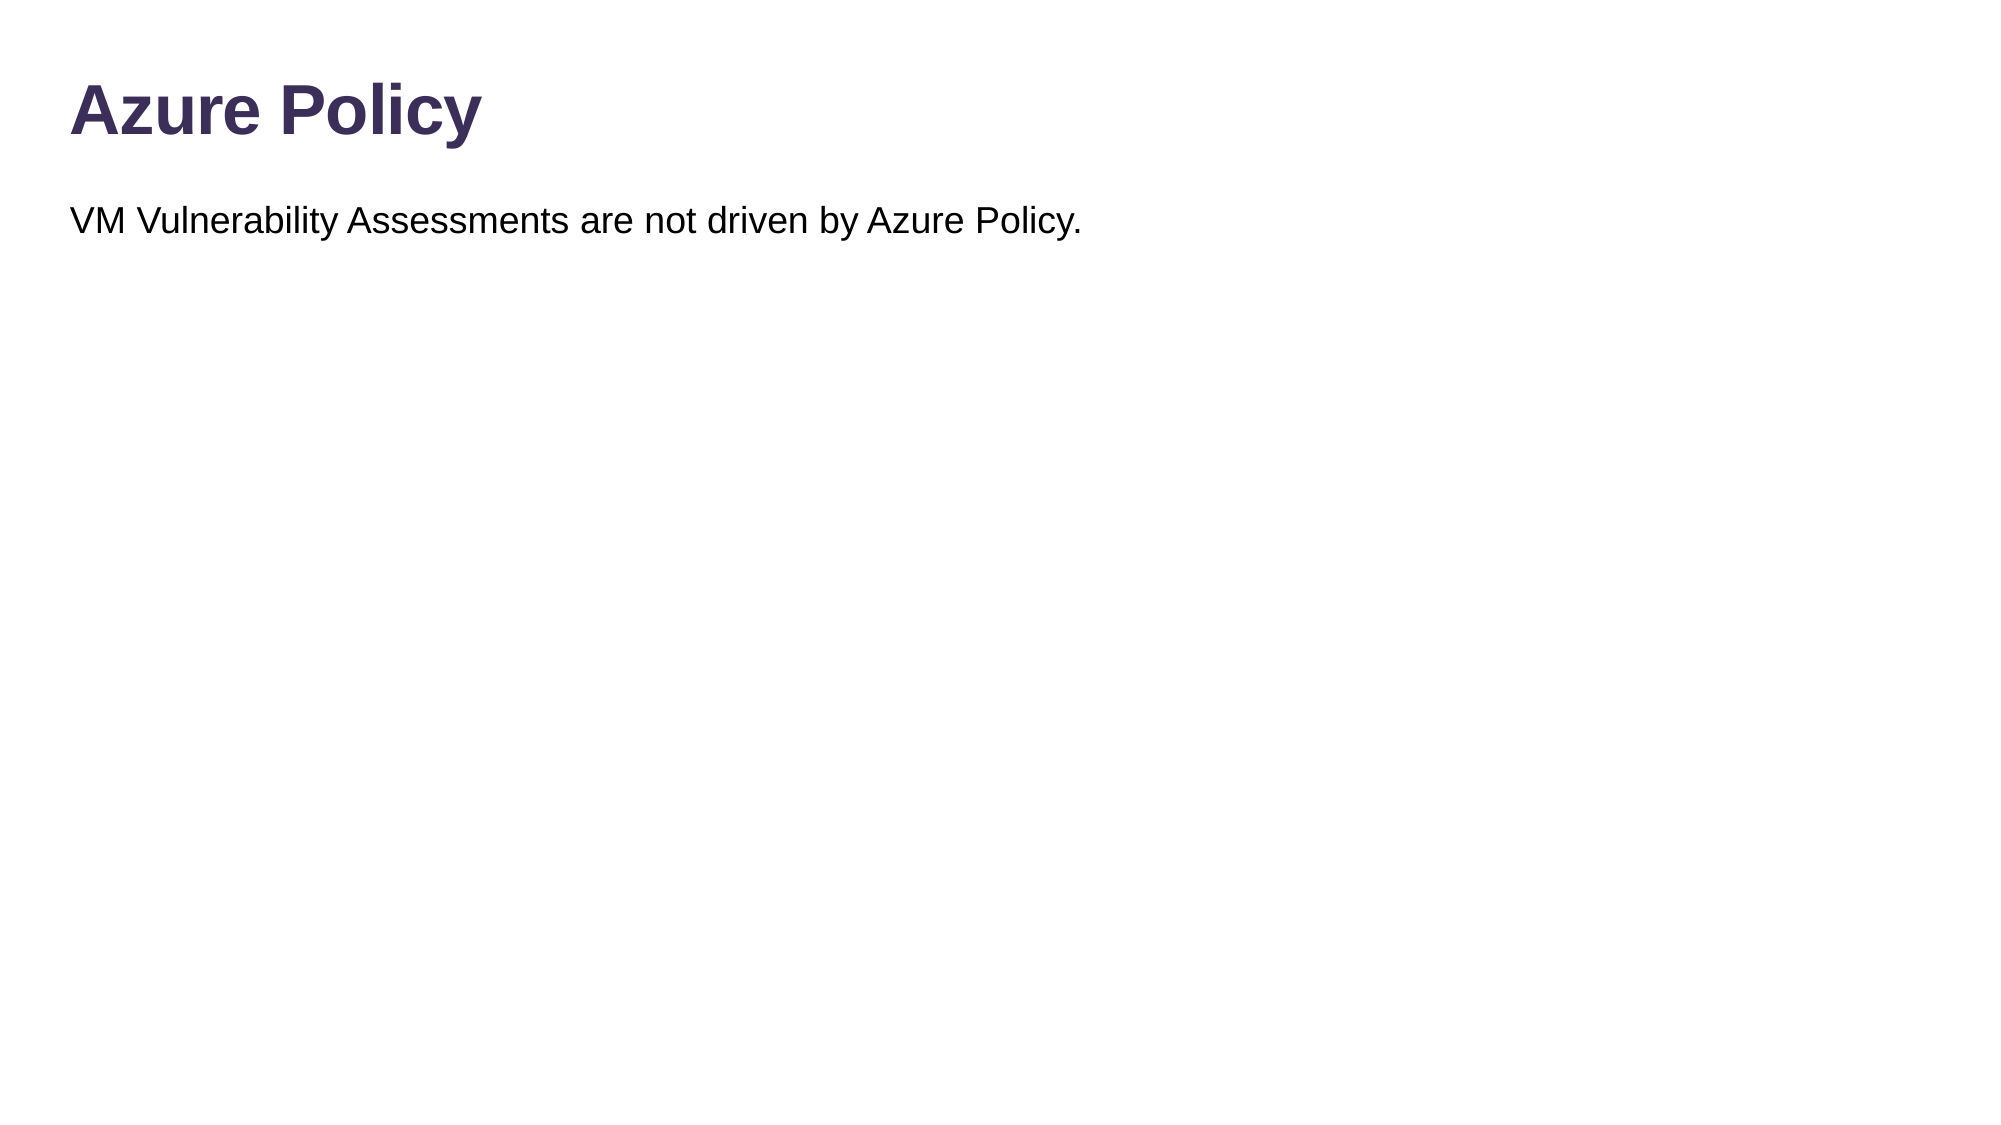

# Azure Policy
VM Vulnerability Assessments are not driven by Azure Policy.